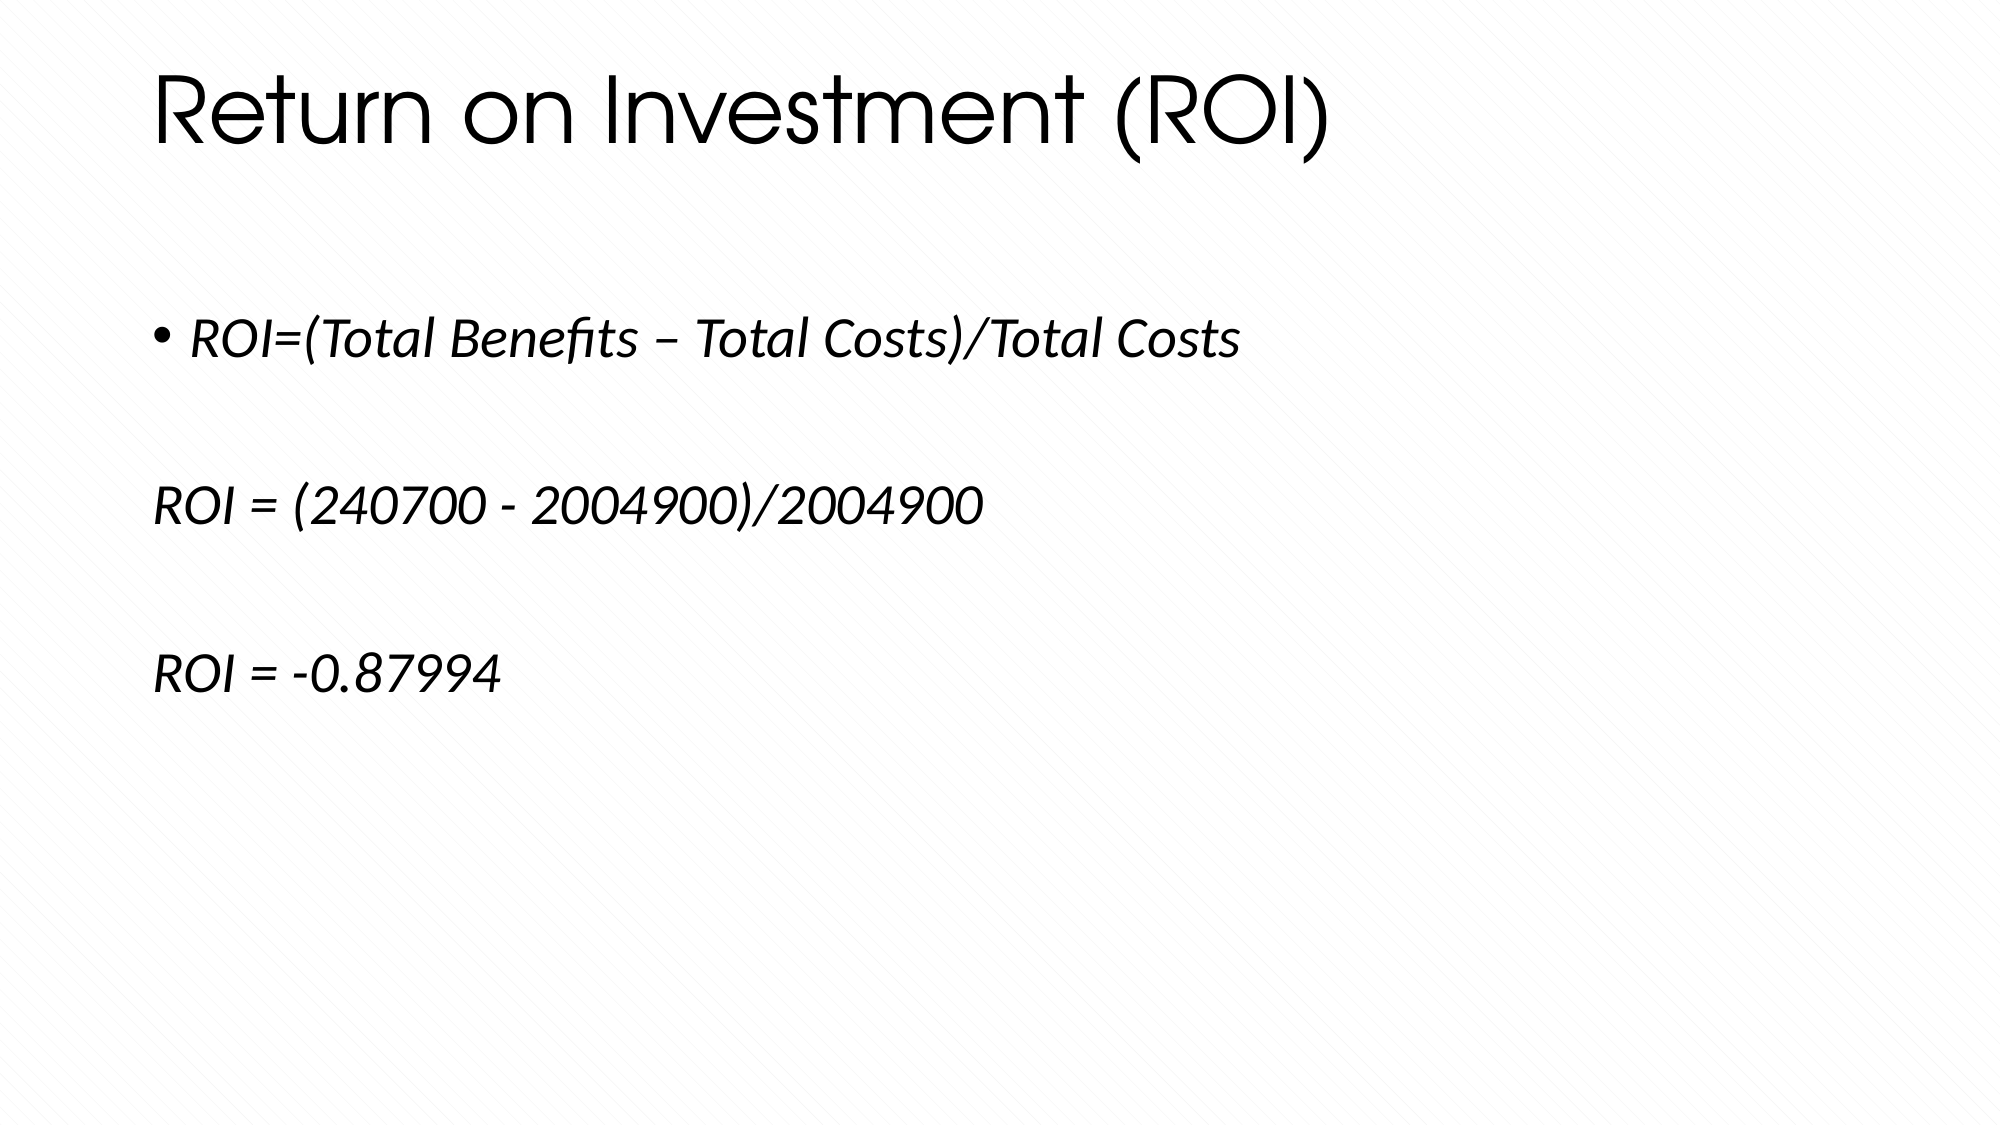

# Return on Investment (ROI)
ROI=(Total Benefits – Total Costs)/Total Costs

ROI = (240700 - 2004900)/2004900

ROI = -0.87994